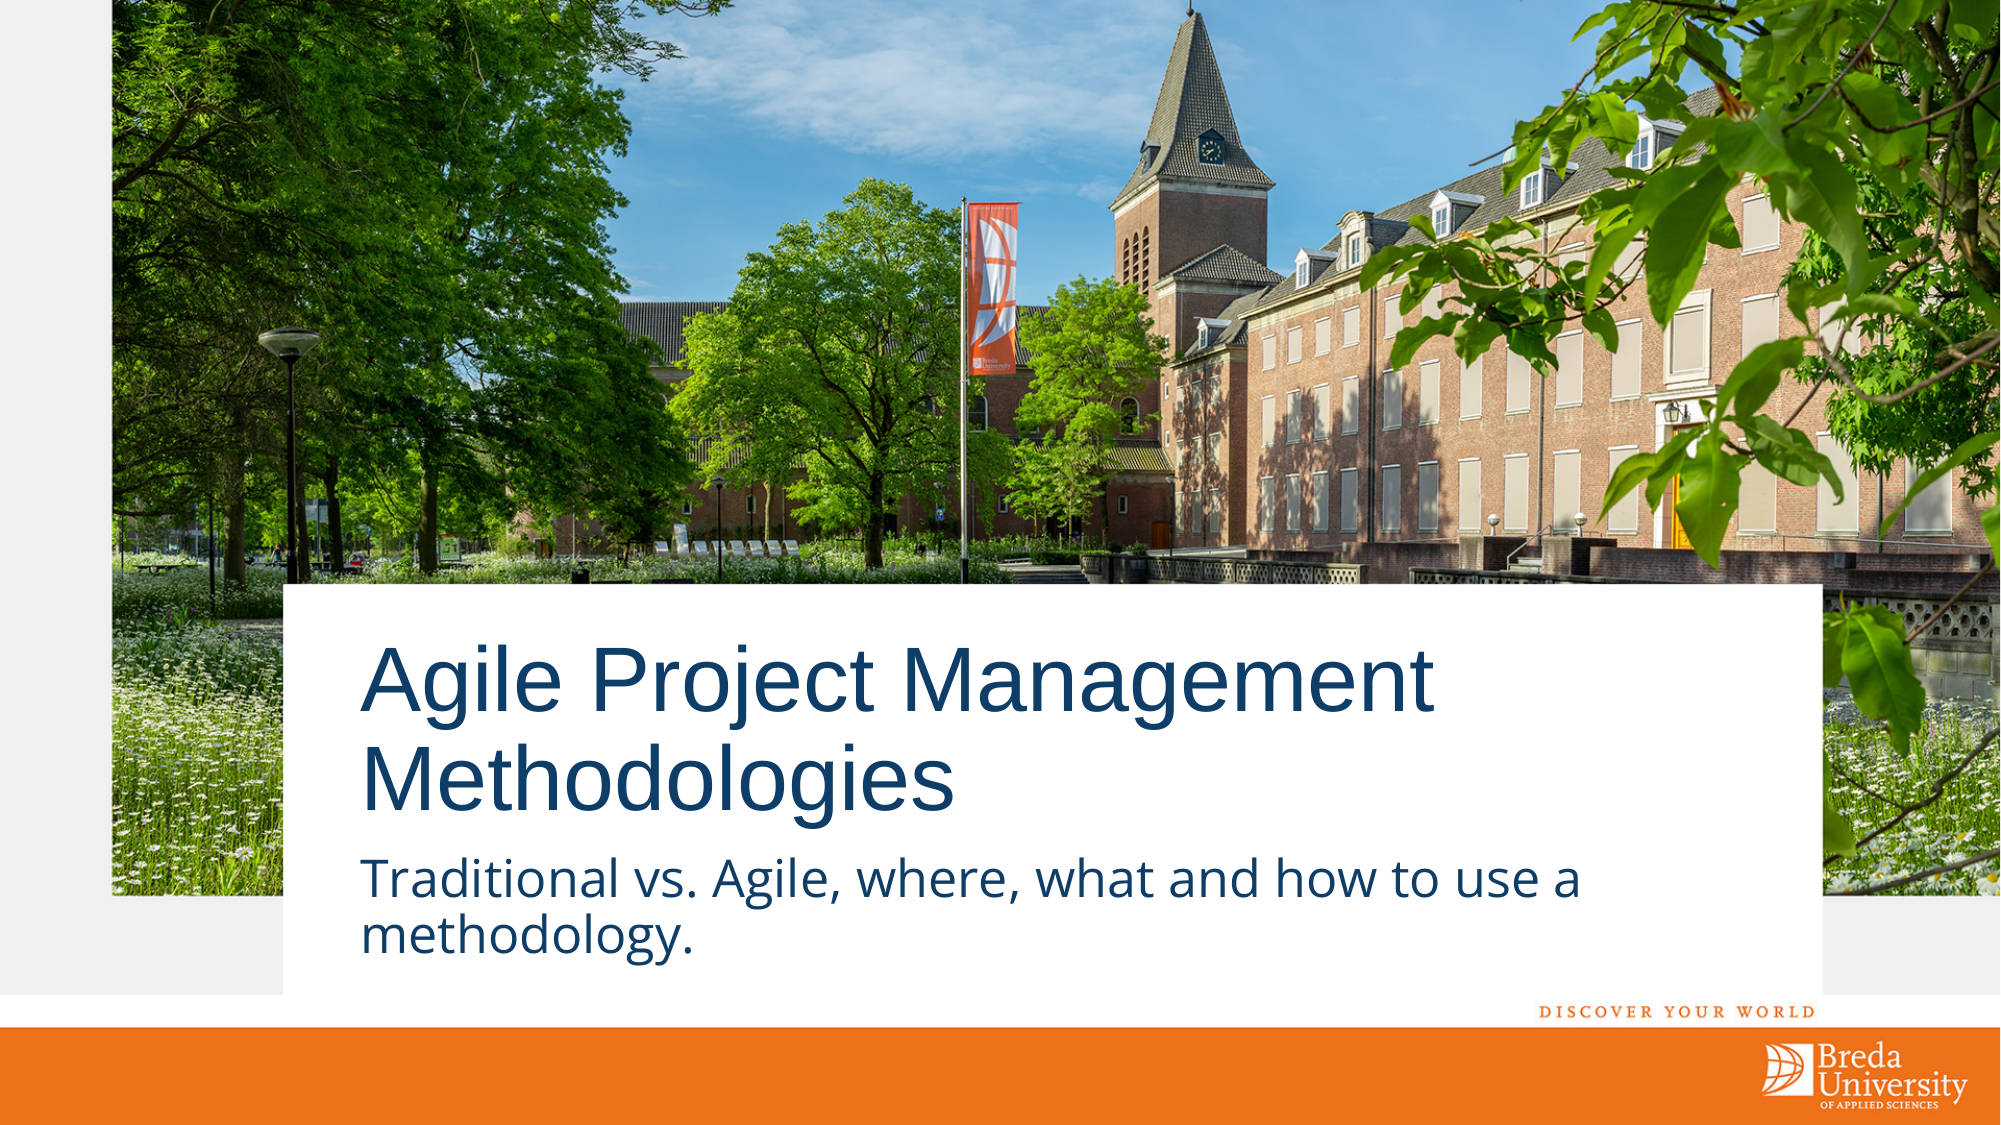

# Agile Project Management Methodologies
Traditional vs. Agile, where, what and how to use a methodology.